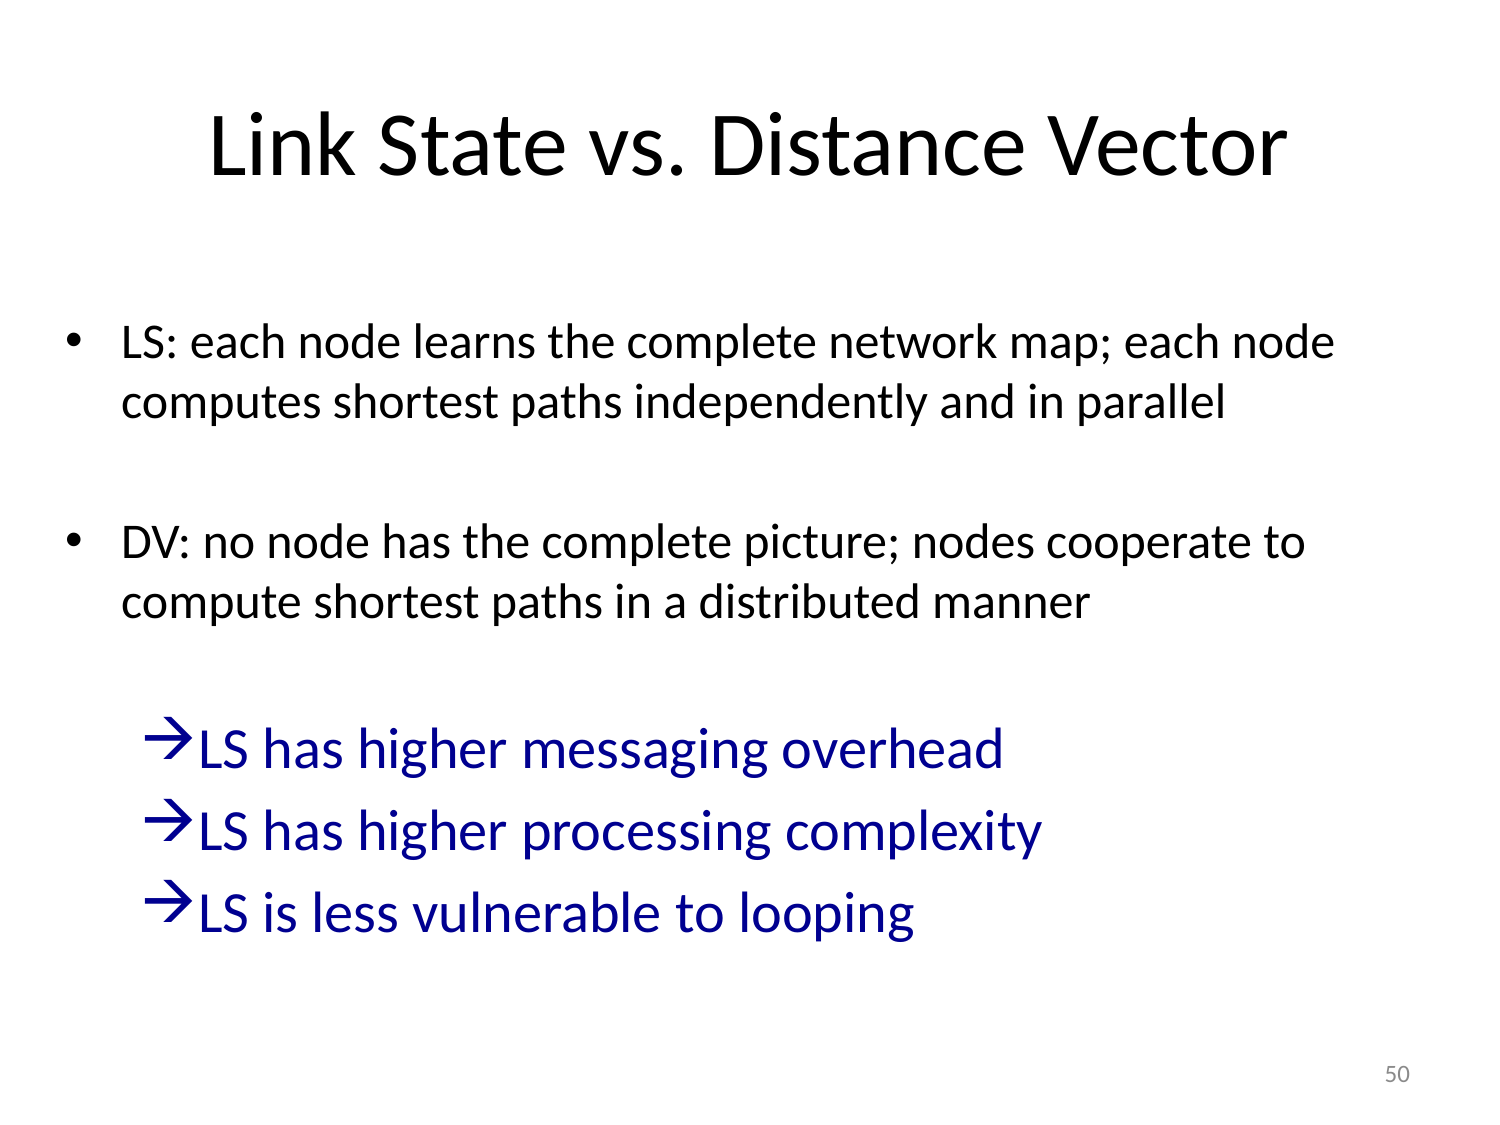

# Link State vs. Distance Vector
LS: each node learns the complete network map; each node computes shortest paths independently and in parallel

DV: no node has the complete picture; nodes cooperate to compute shortest paths in a distributed manner

LS has higher messaging overhead
LS has higher processing complexity
LS is less vulnerable to looping

50